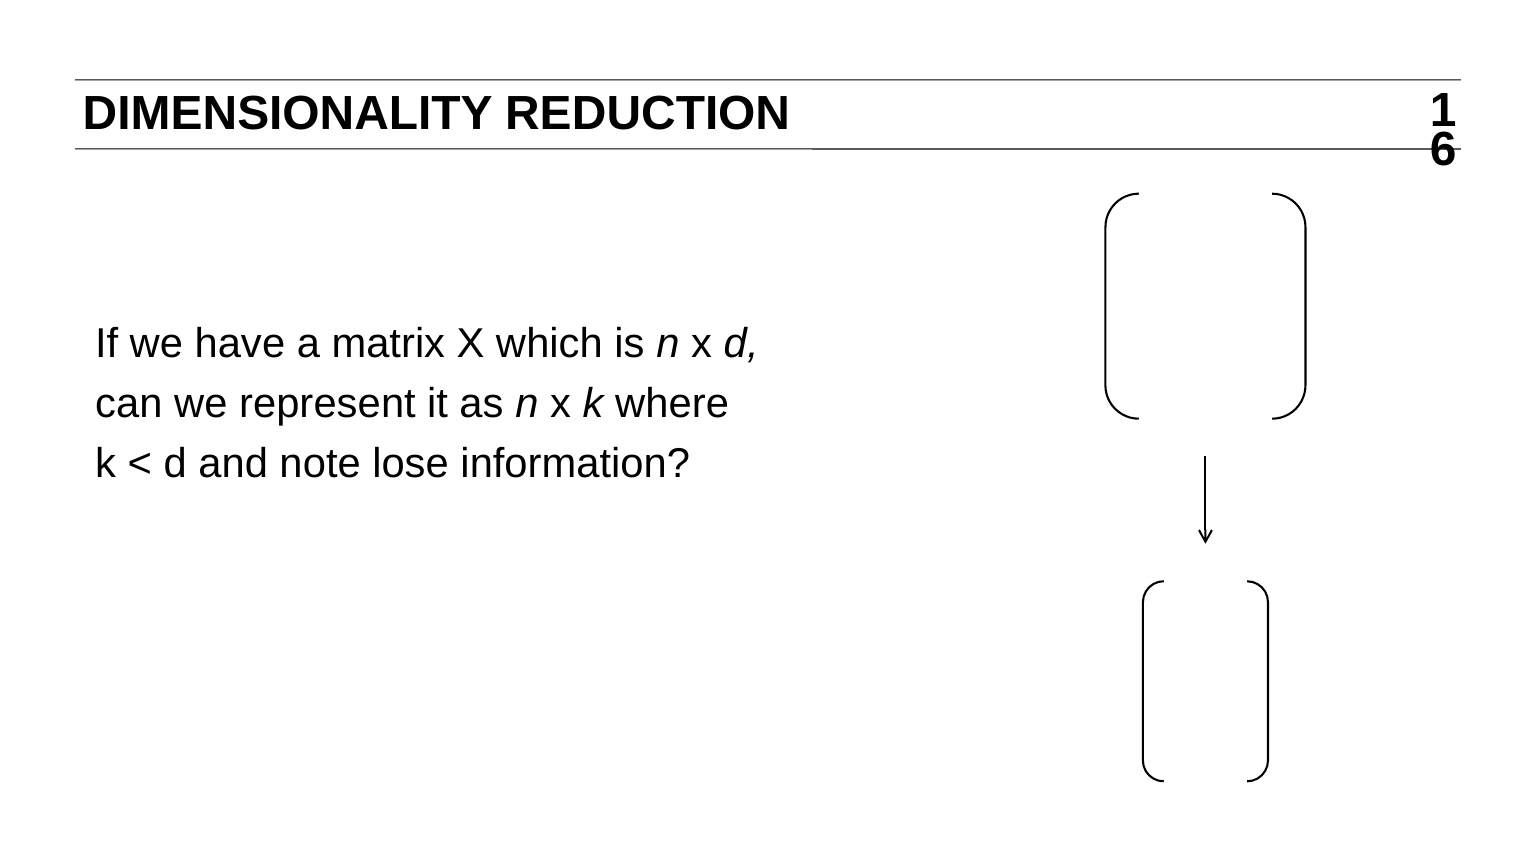

Dimensionality reduction
16

If we have a matrix X which is n x d, can we represent it as n x k where      k < d and note lose information?